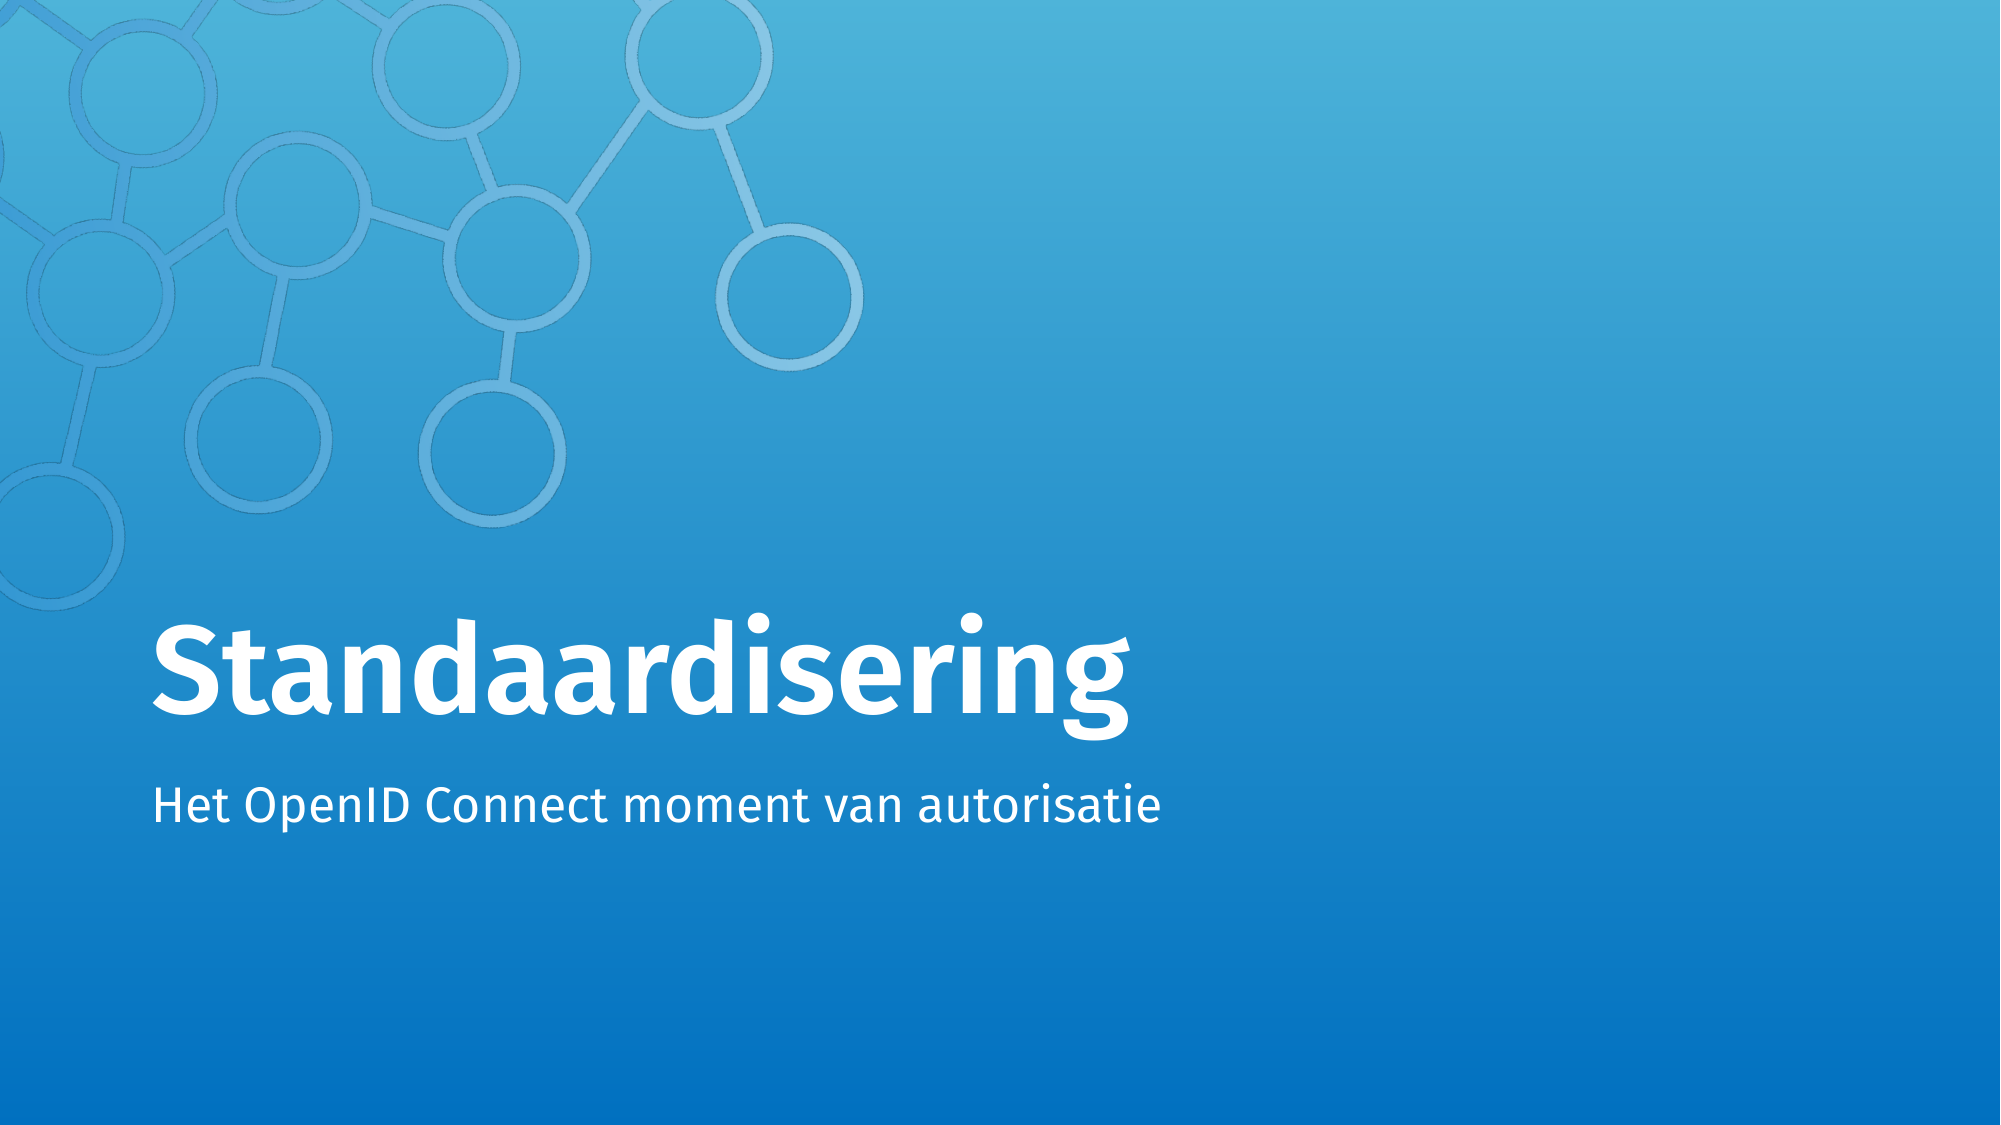

# Standaardisering
Het OpenID Connect moment van autorisatie